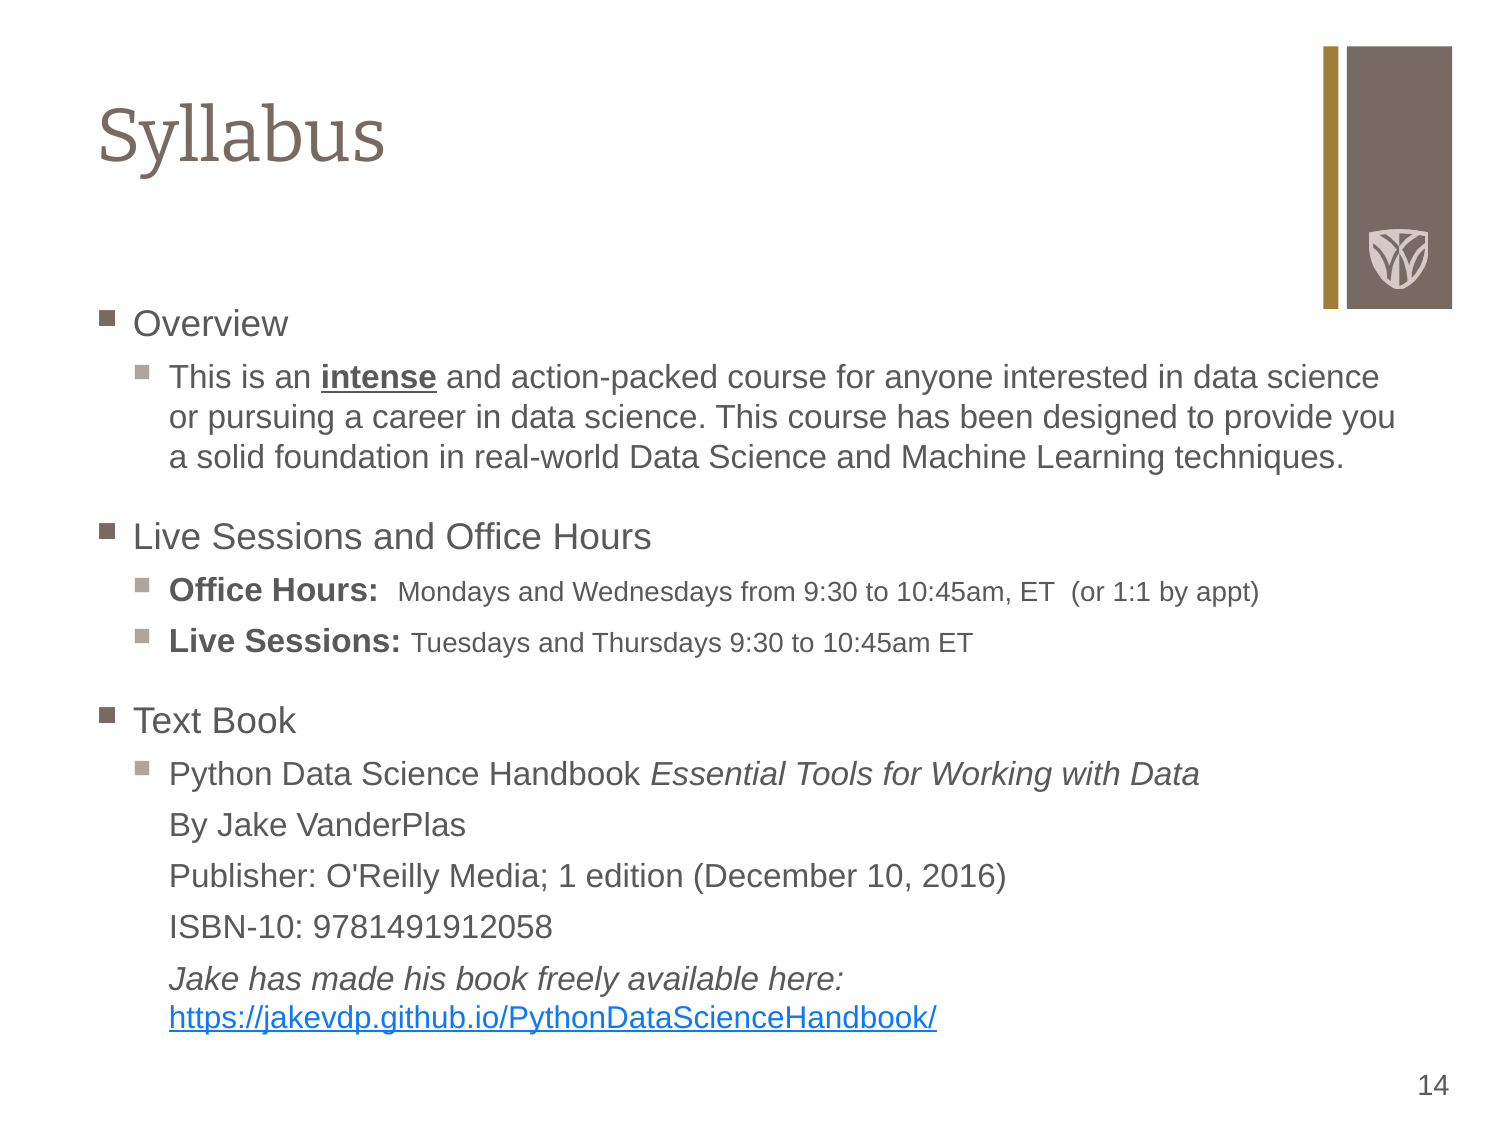

# Syllabus
Overview
This is an intense and action-packed course for anyone interested in data science or pursuing a career in data science. This course has been designed to provide you a solid foundation in real-world Data Science and Machine Learning techniques.
Live Sessions and Office Hours
Office Hours:  Mondays and Wednesdays from 9:30 to 10:45am, ET  (or 1:1 by appt)
Live Sessions: Tuesdays and Thursdays 9:30 to 10:45am ET
Text Book
Python Data Science Handbook Essential Tools for Working with Data
By Jake VanderPlas
Publisher: O'Reilly Media; 1 edition (December 10, 2016)
ISBN-10: 9781491912058
Jake has made his book freely available here:  https://jakevdp.github.io/PythonDataScienceHandbook/

14